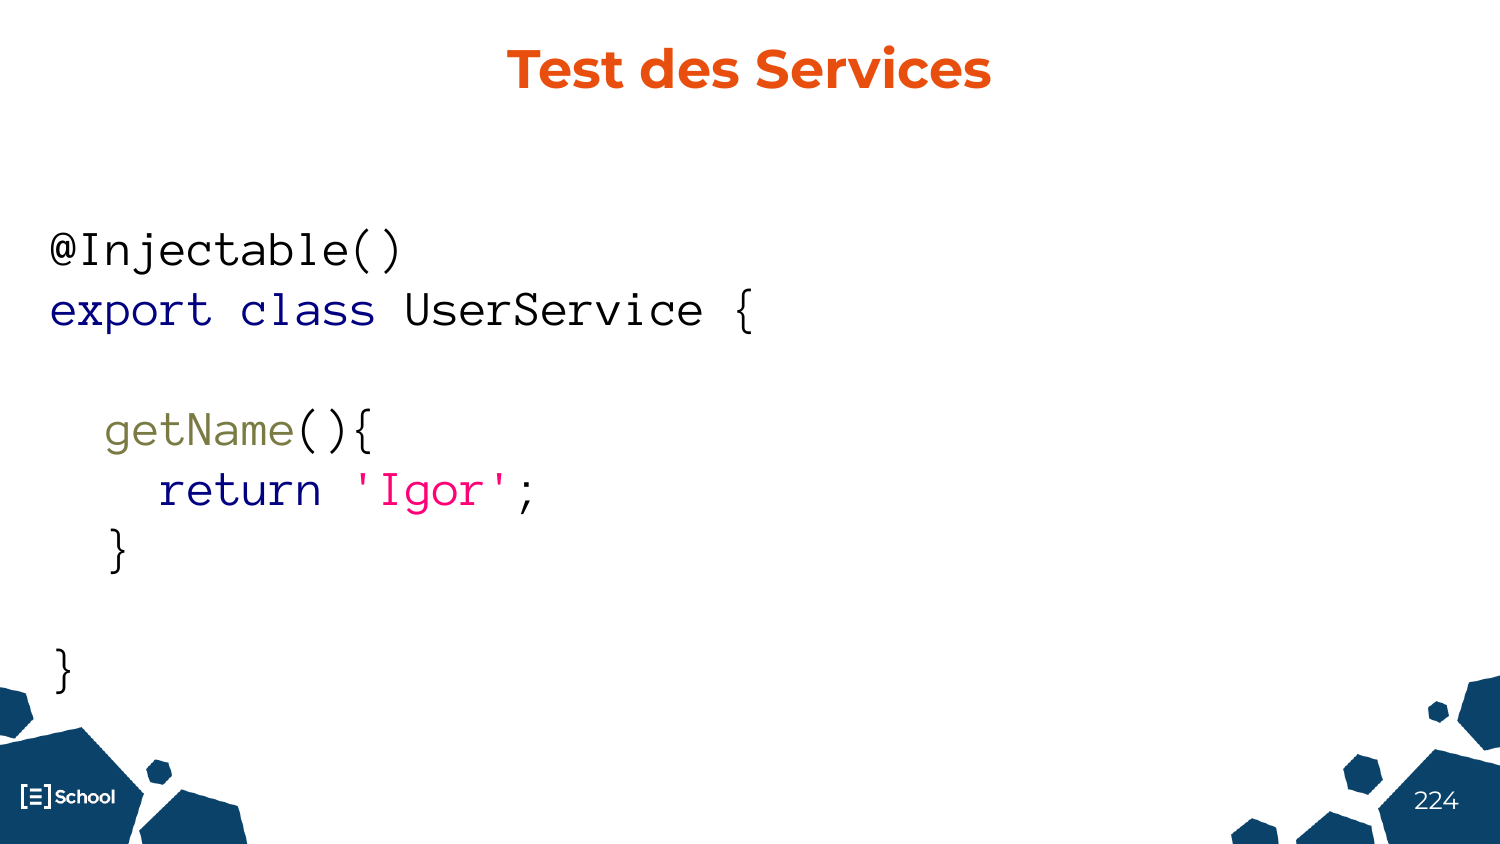

Test des Services
@Injectable()
export class UserService {

  getName(){
    return 'Igor';
  }

}

224